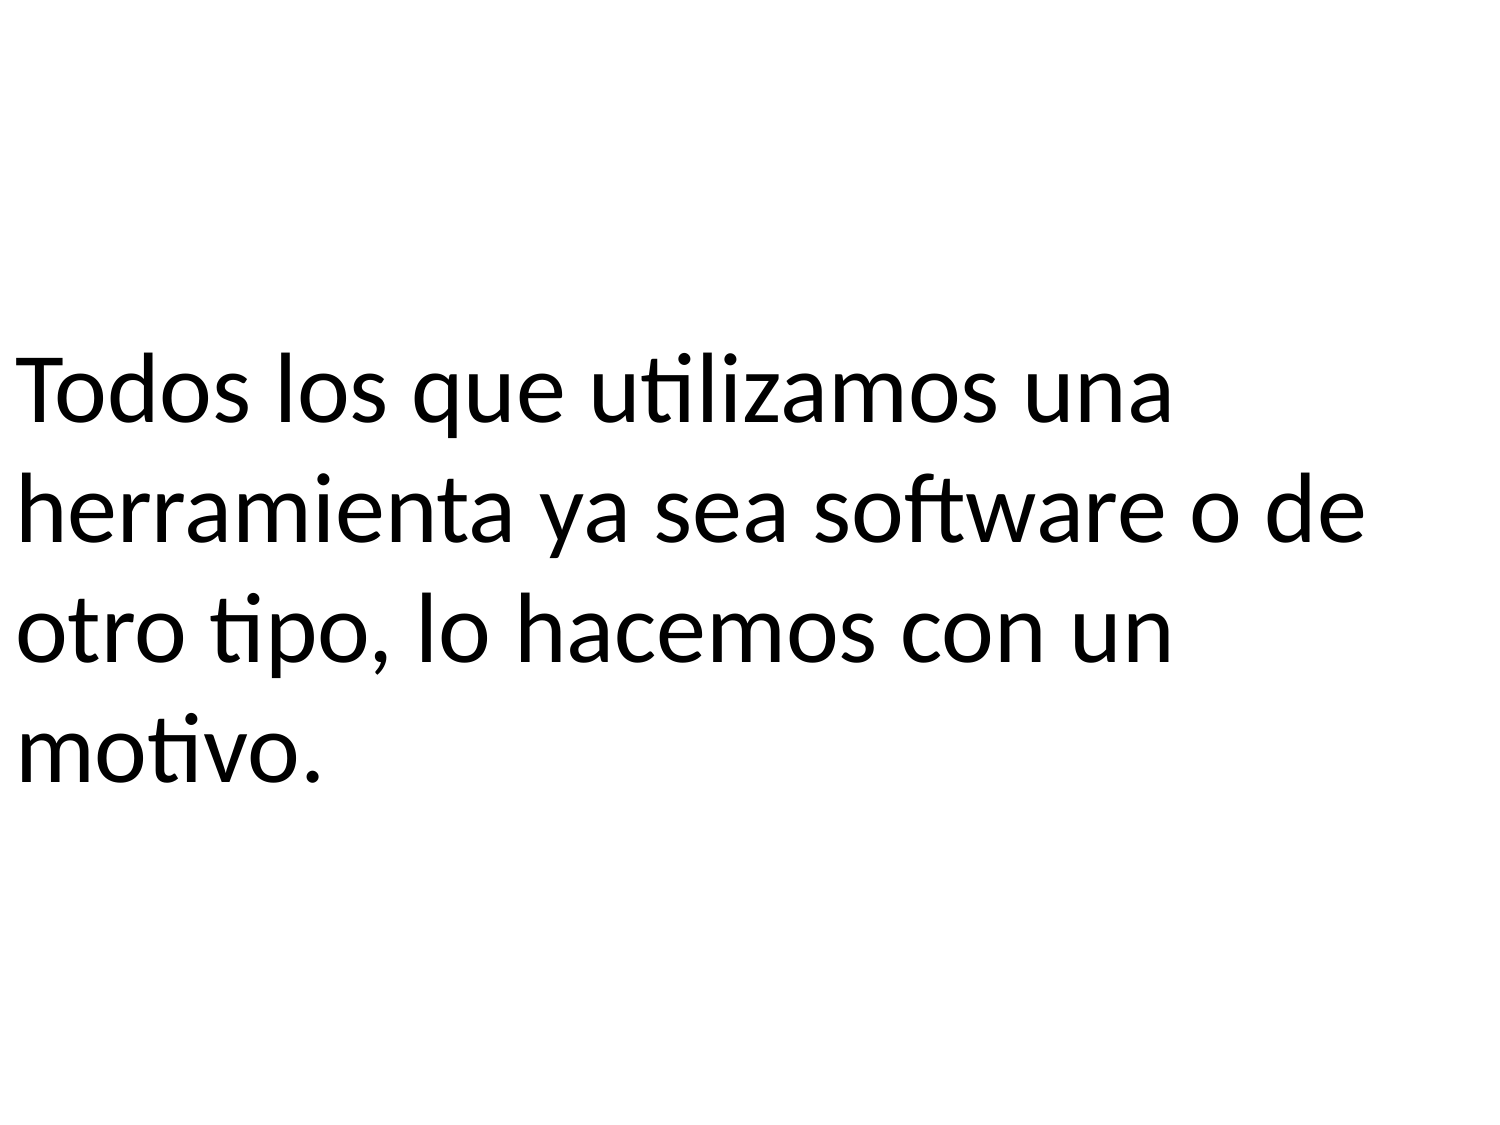

Todos los que utilizamos una herramienta ya sea software o de otro tipo, lo hacemos con un motivo.